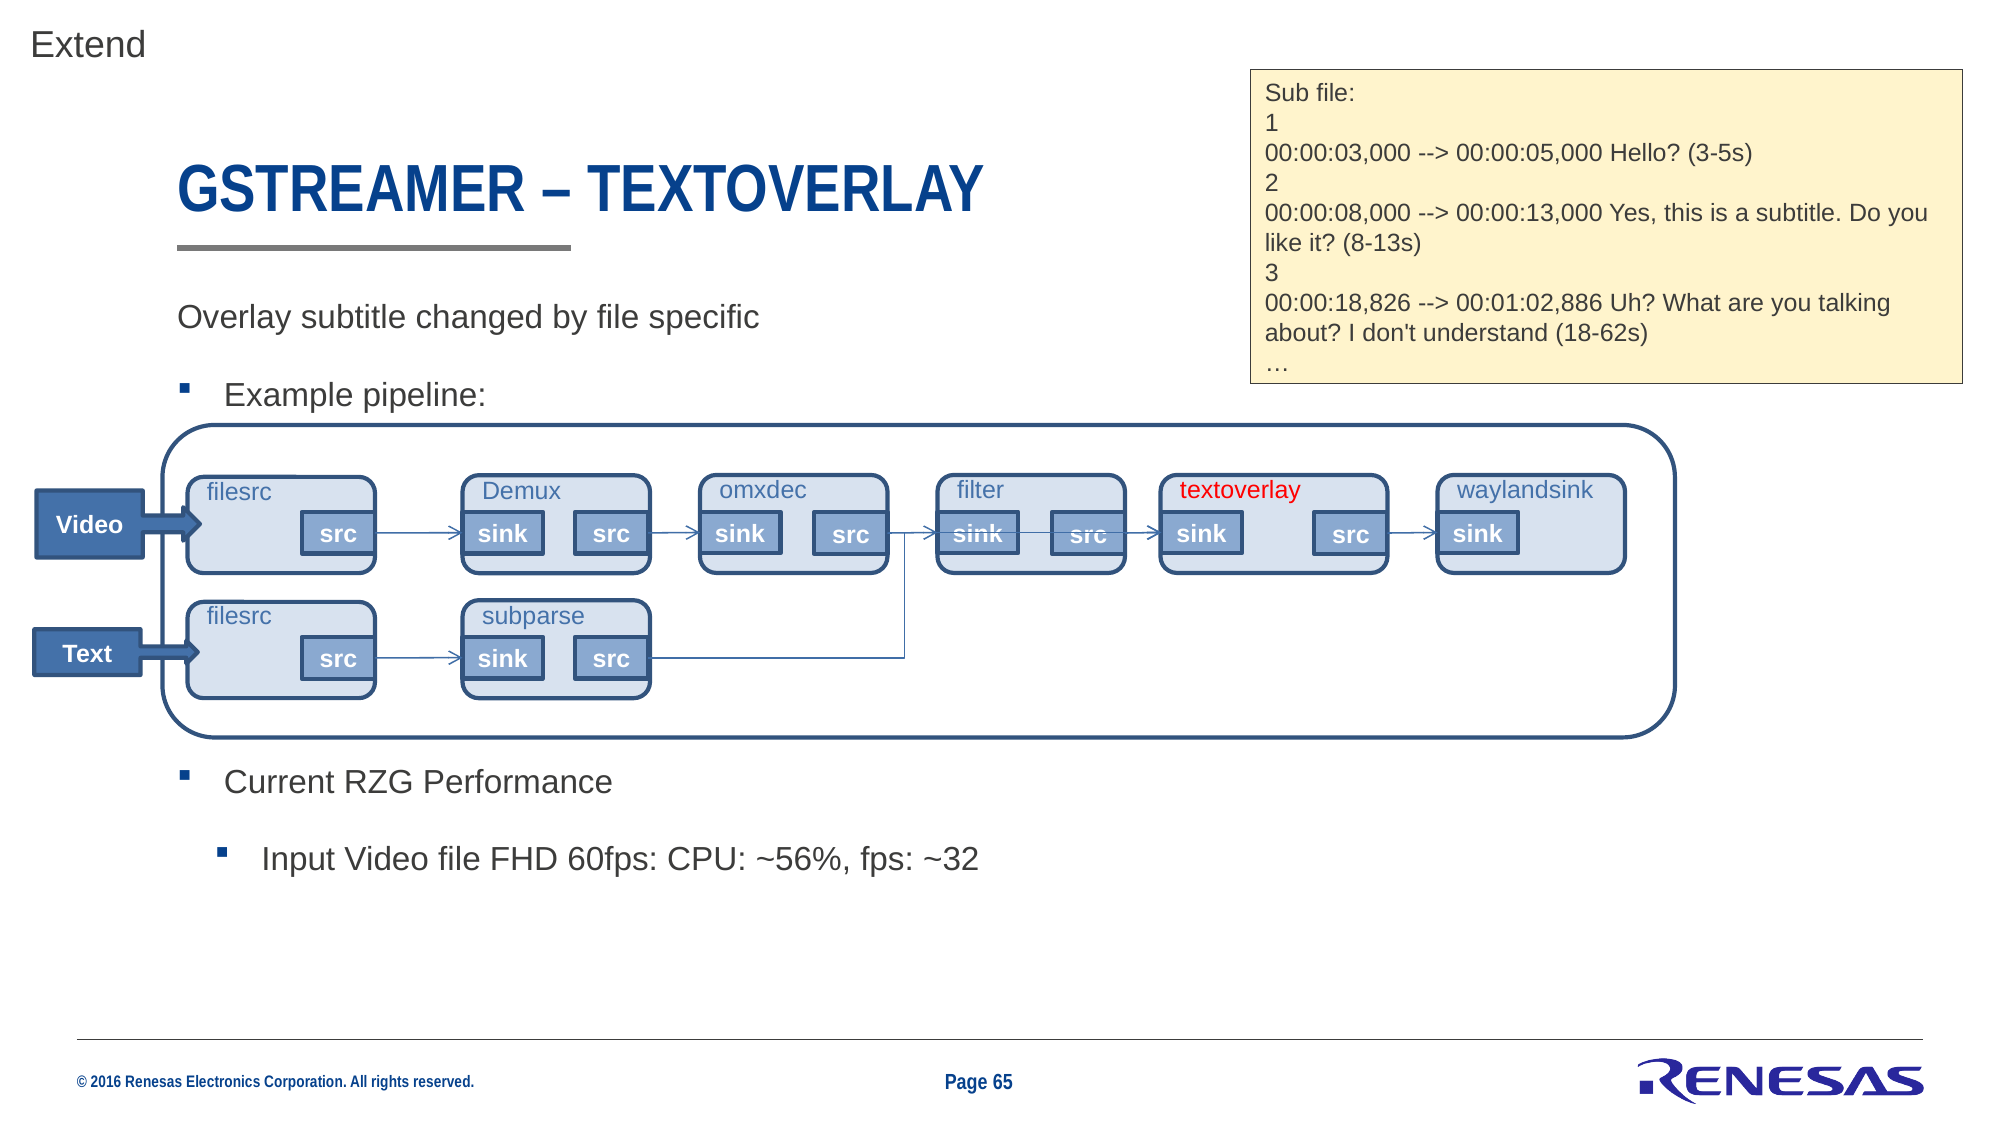

Extend
Sub file:
1
00:00:03,000 --> 00:00:05,000 Hello? (3-5s)
2
00:00:08,000 --> 00:00:13,000 Yes, this is a subtitle. Do you like it? (8-13s)
3
00:00:18,826 --> 00:01:02,886 Uh? What are you talking about? I don't understand (18-62s)
…
# Gstreamer – textoverlay
Overlay subtitle changed by file specific
Example pipeline:

Current RZG Performance
Input Video file FHD 60fps: CPU: ~56%, fps: ~32
Pipeline

omxdec

src
sink
filter

src
sink
textoverlay

src
sink
waylandsink

sink
Demux

src
sink
filesrc

src
Video
subparse

filesrc

Text
sink
src
src
Page 65